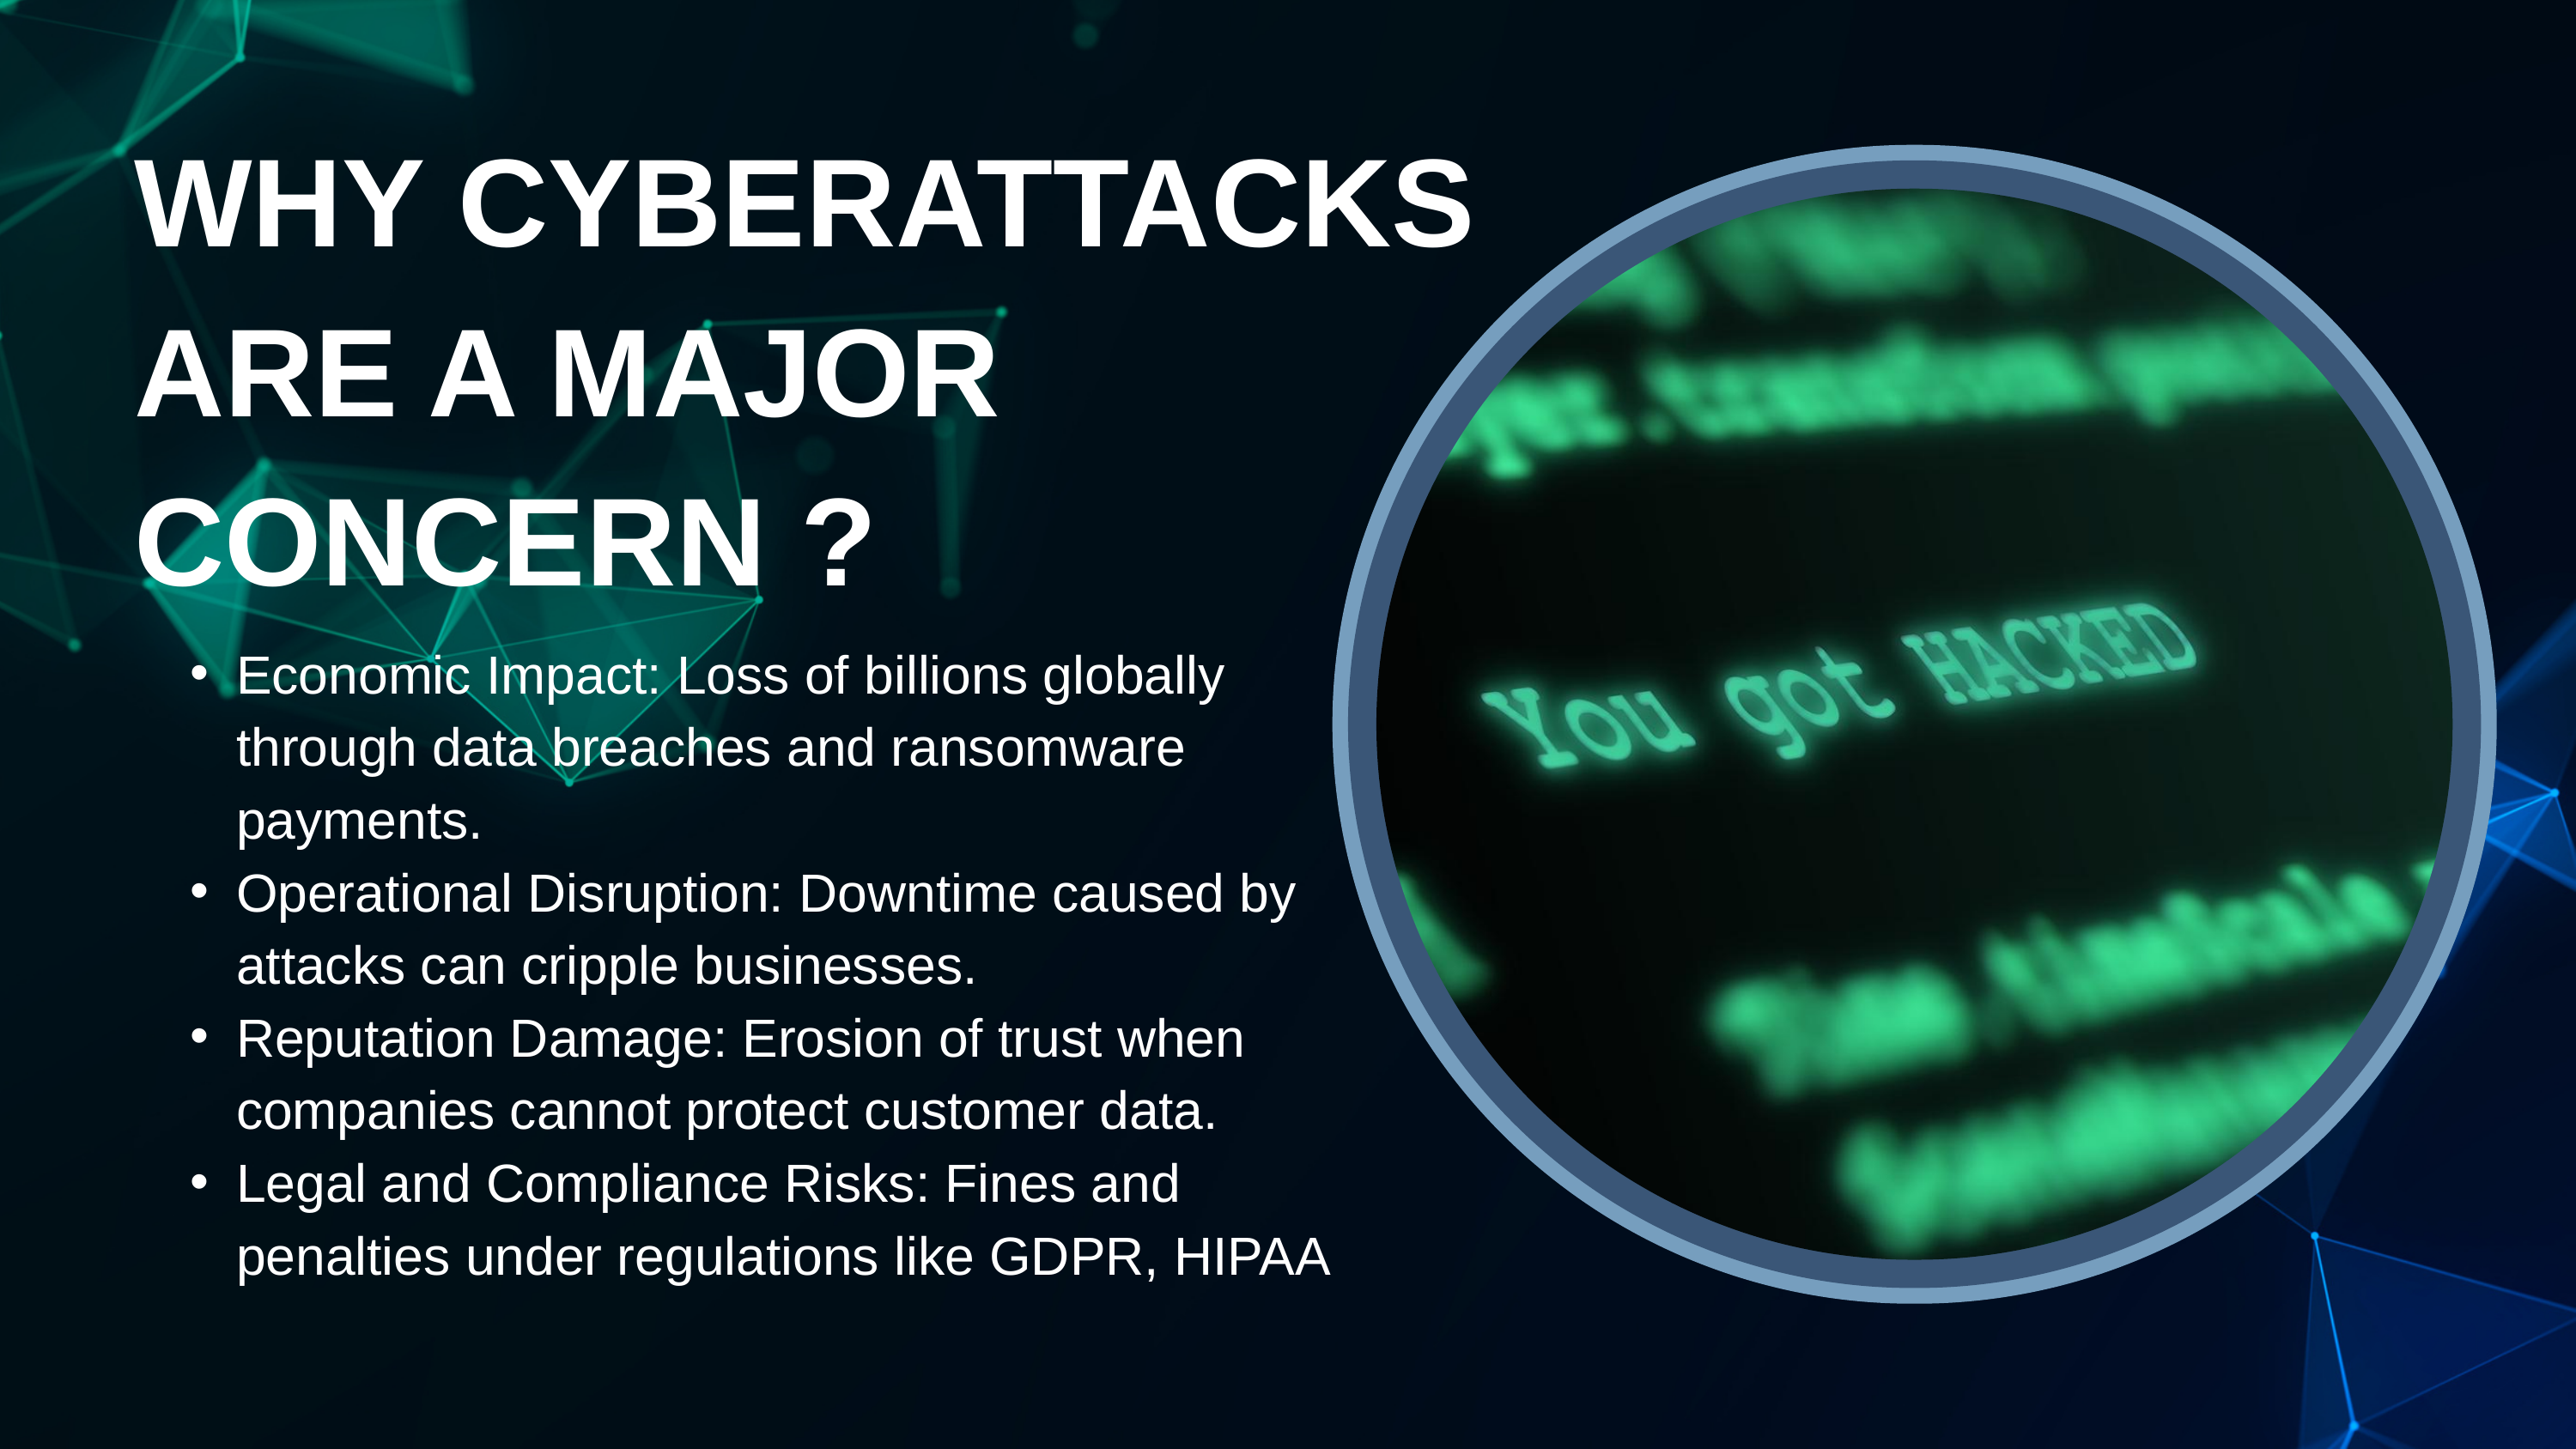

WHY CYBERATTACKS ARE A MAJOR CONCERN ?

Economic Impact: Loss of billions globally through data breaches and ransomware payments.
Operational Disruption: Downtime caused by attacks can cripple businesses.
Reputation Damage: Erosion of trust when companies cannot protect customer data.
Legal and Compliance Risks: Fines and penalties under regulations like GDPR, HIPAA